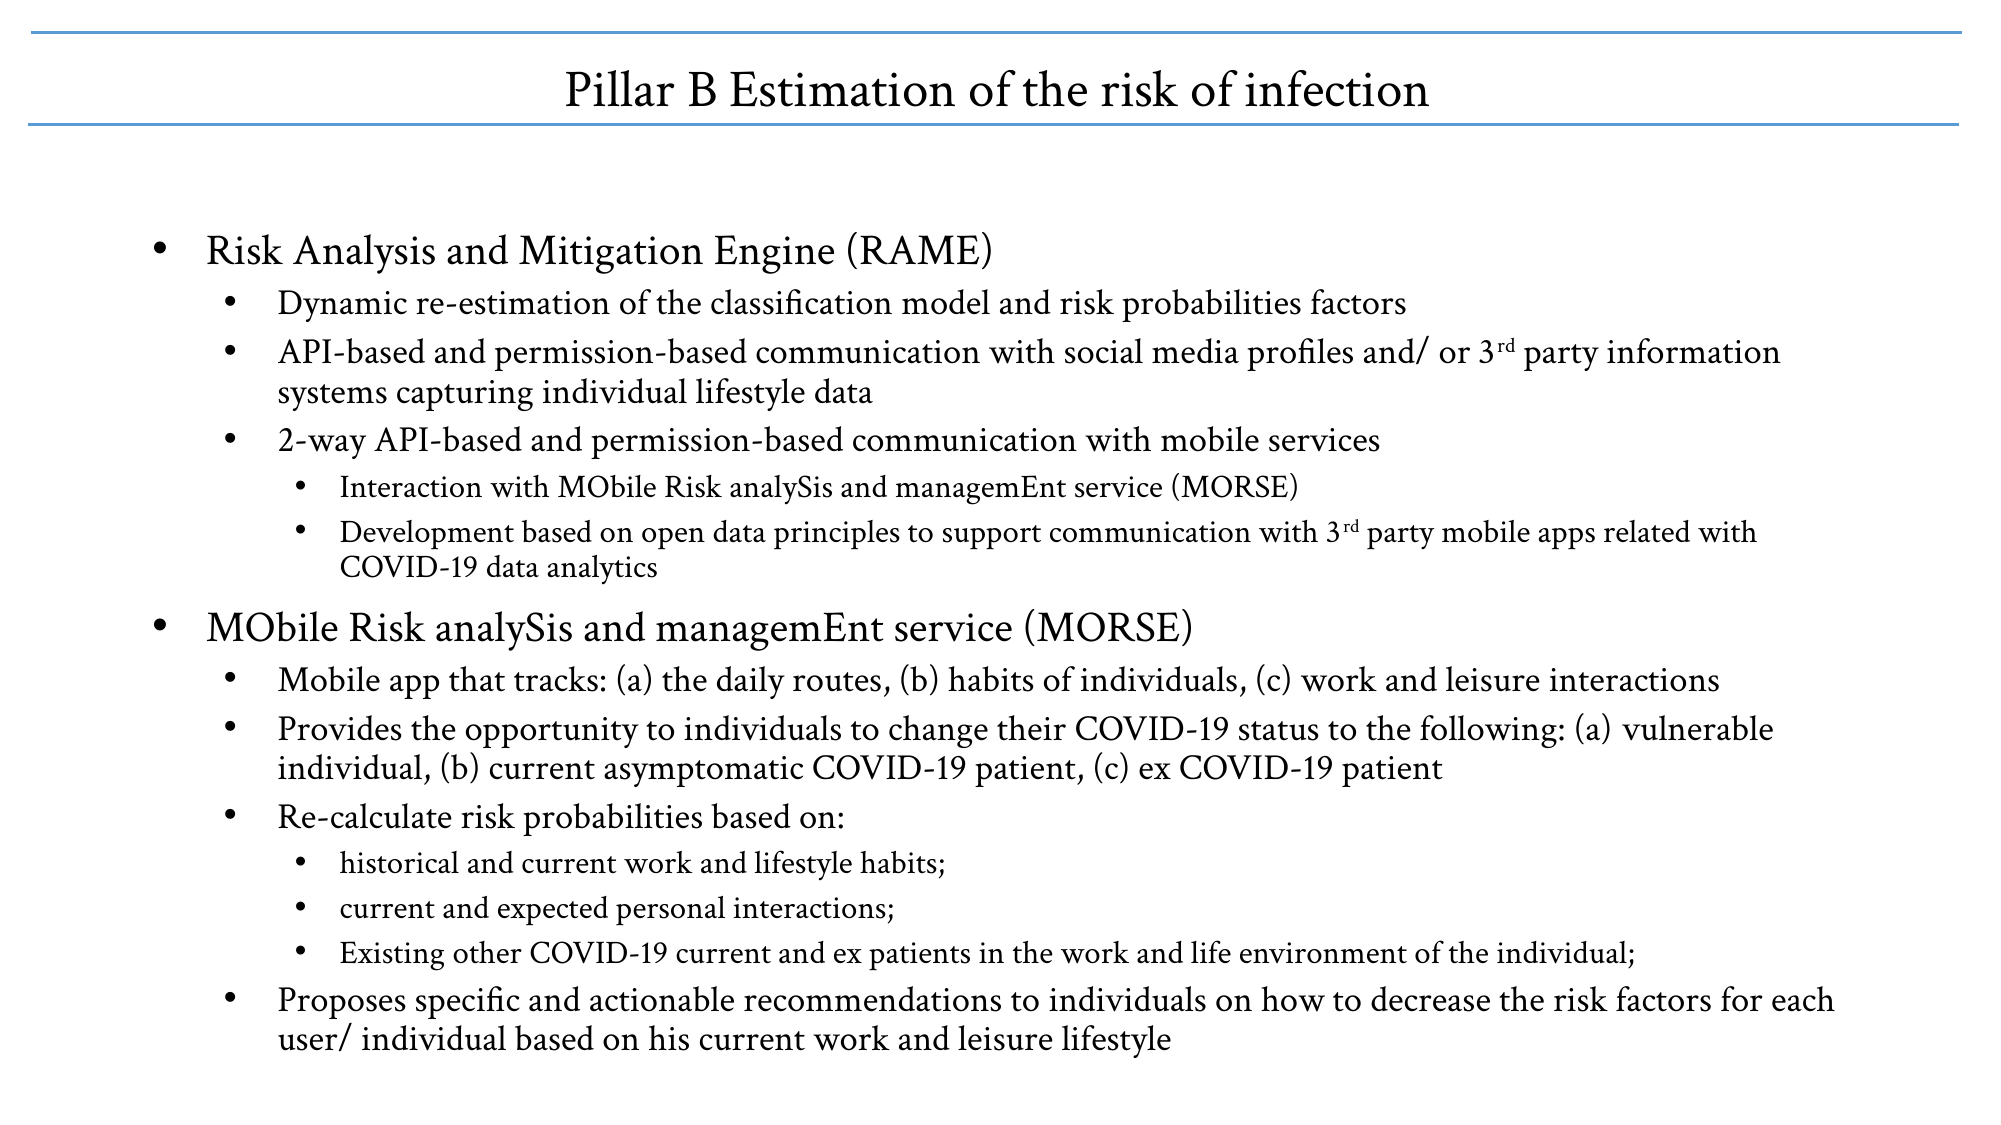

Pillar B Estimation of the risk of infection
Risk Analysis and Mitigation Engine (RAME)
Dynamic re-estimation of the classification model and risk probabilities factors
API-based and permission-based communication with social media profiles and/ or 3rd party information systems capturing individual lifestyle data
2-way API-based and permission-based communication with mobile services
Interaction with MObile Risk analySis and managemEnt service (MORSE)
Development based on open data principles to support communication with 3rd party mobile apps related with COVID-19 data analytics
MObile Risk analySis and managemEnt service (MORSE)
Mobile app that tracks: (a) the daily routes, (b) habits of individuals, (c) work and leisure interactions
Provides the opportunity to individuals to change their COVID-19 status to the following: (a) vulnerable individual, (b) current asymptomatic COVID-19 patient, (c) ex COVID-19 patient
Re-calculate risk probabilities based on:
historical and current work and lifestyle habits;
current and expected personal interactions;
Existing other COVID-19 current and ex patients in the work and life environment of the individual;
Proposes specific and actionable recommendations to individuals on how to decrease the risk factors for each user/ individual based on his current work and leisure lifestyle